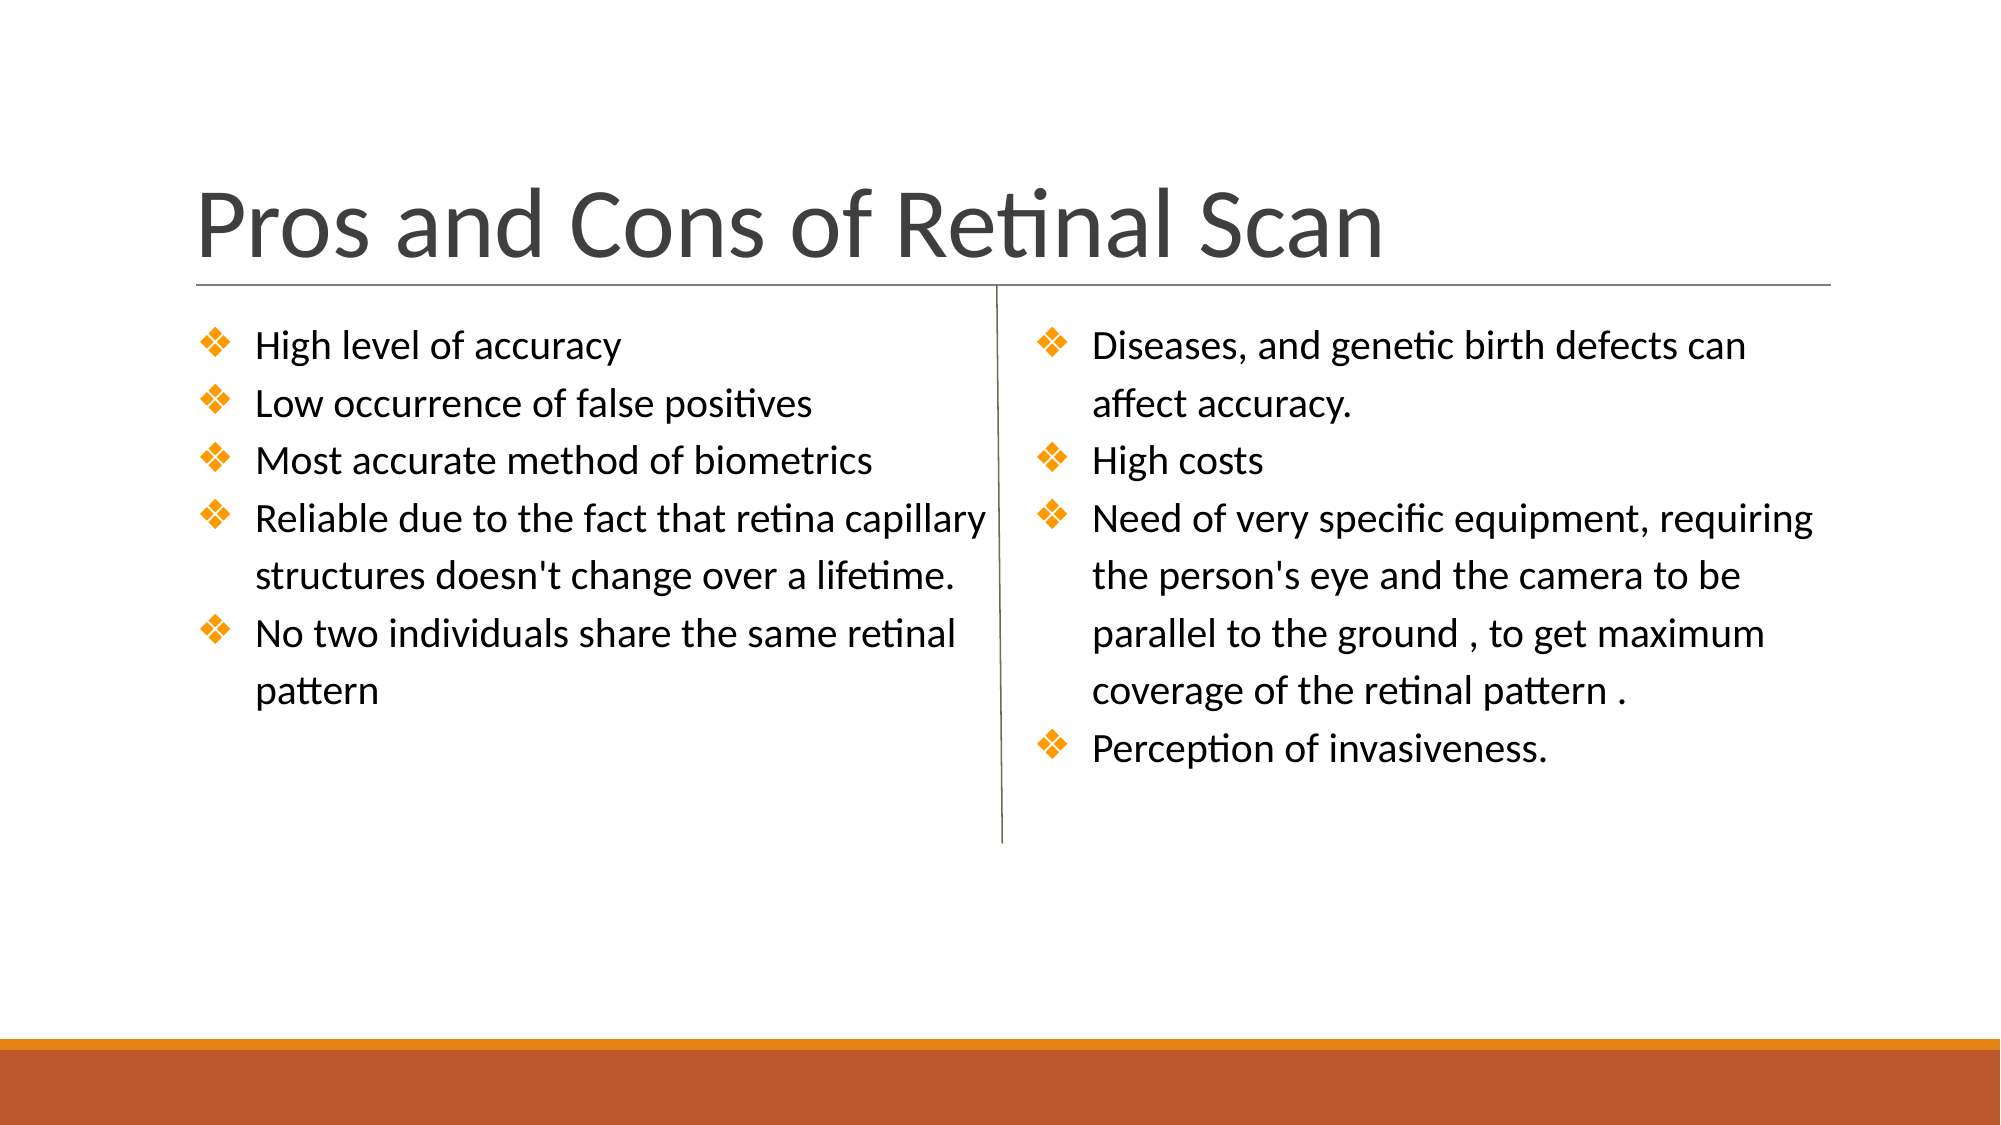

# Pros and Cons of Retinal Scan
High level of accuracy
Low occurrence of false positives
Most accurate method of biometrics
Reliable due to the fact that retina capillary structures doesn't change over a lifetime.
No two individuals share the same retinal pattern

Diseases, and genetic birth defects can affect accuracy.
High costs
Need of very specific equipment, requiring the person's eye and the camera to be parallel to the ground , to get maximum coverage of the retinal pattern .
Perception of invasiveness.